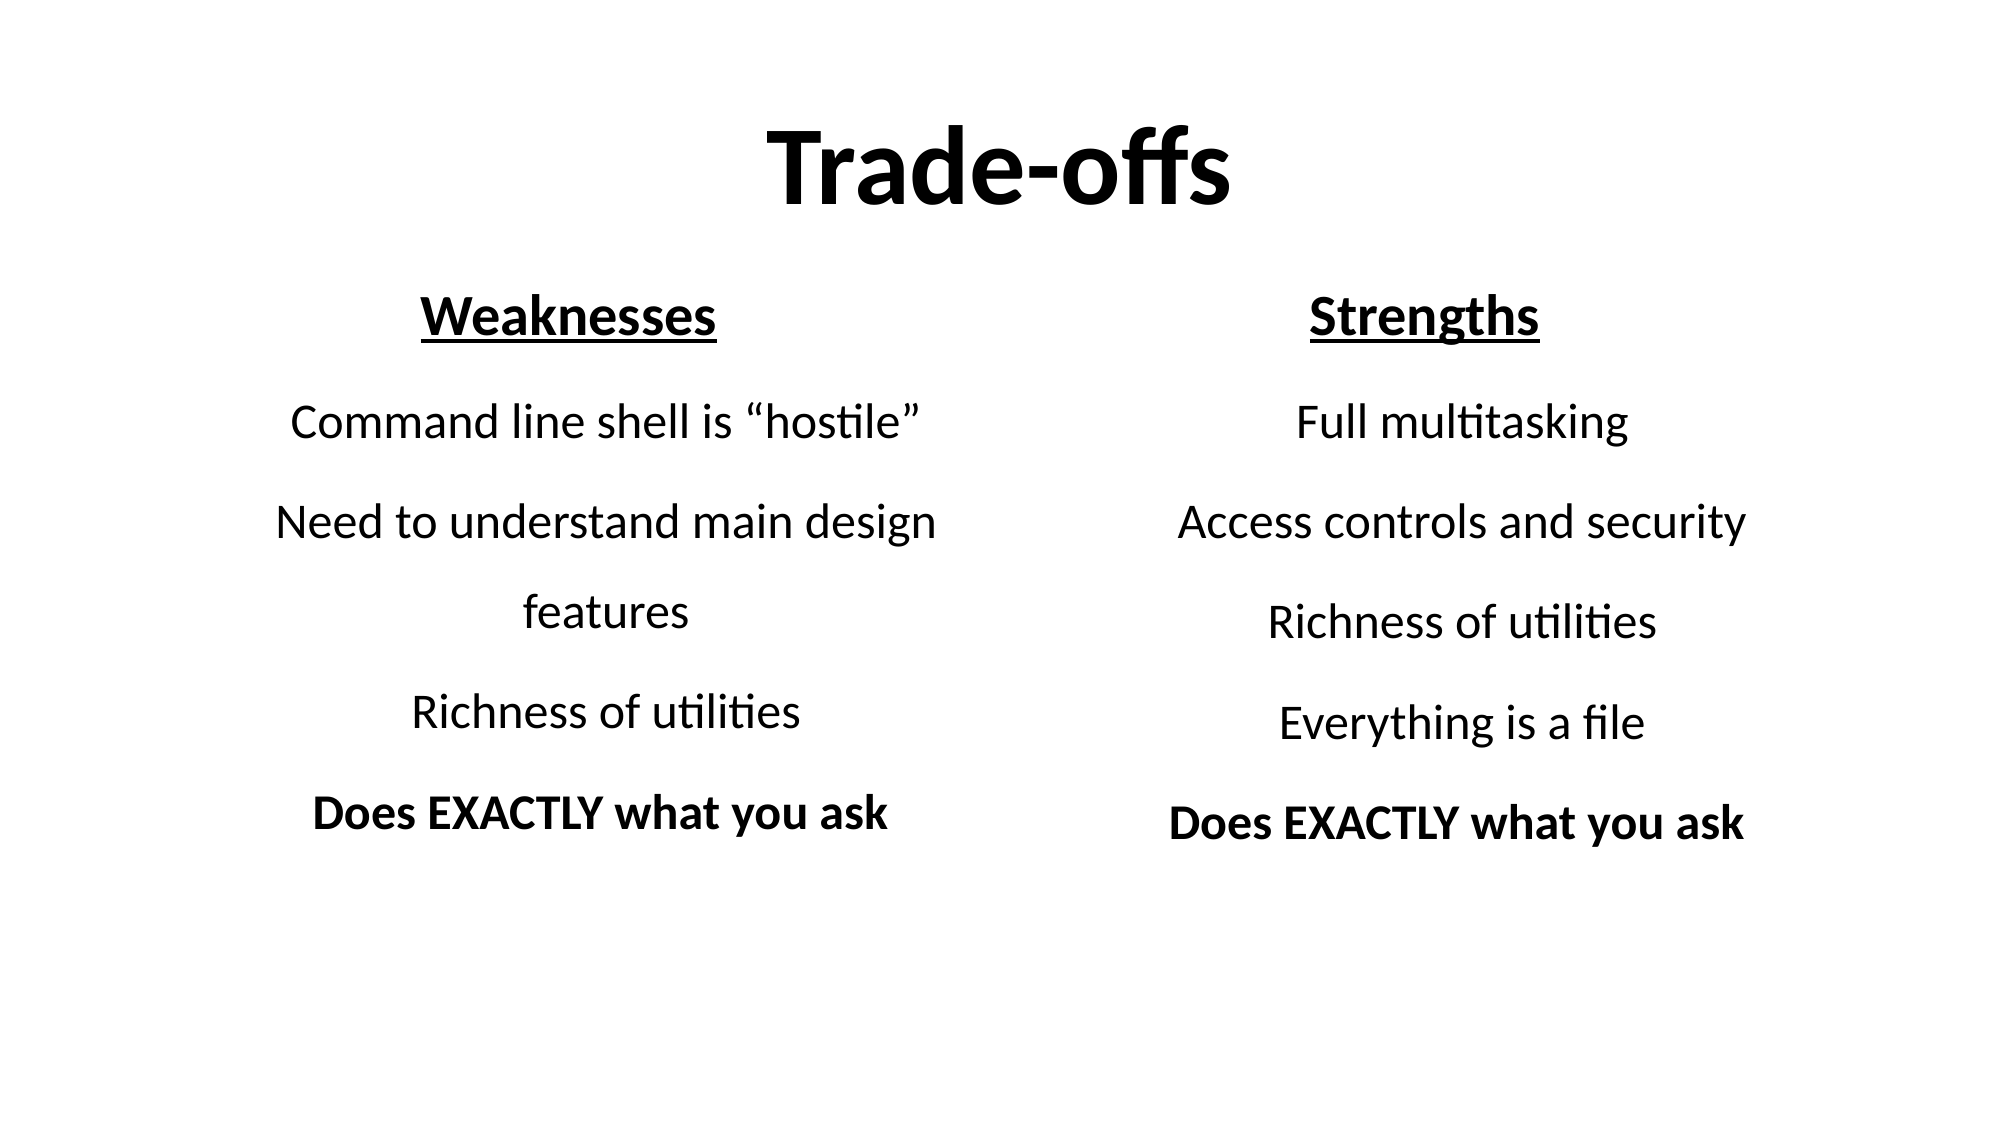

# Trade-offs
Weaknesses
Command line shell is “hostile”
Need to understand main design features
Richness of utilities
Does EXACTLY what you ask
Strengths
Full multitasking
Access controls and security
Richness of utilities
Everything is a file
Does EXACTLY what you ask